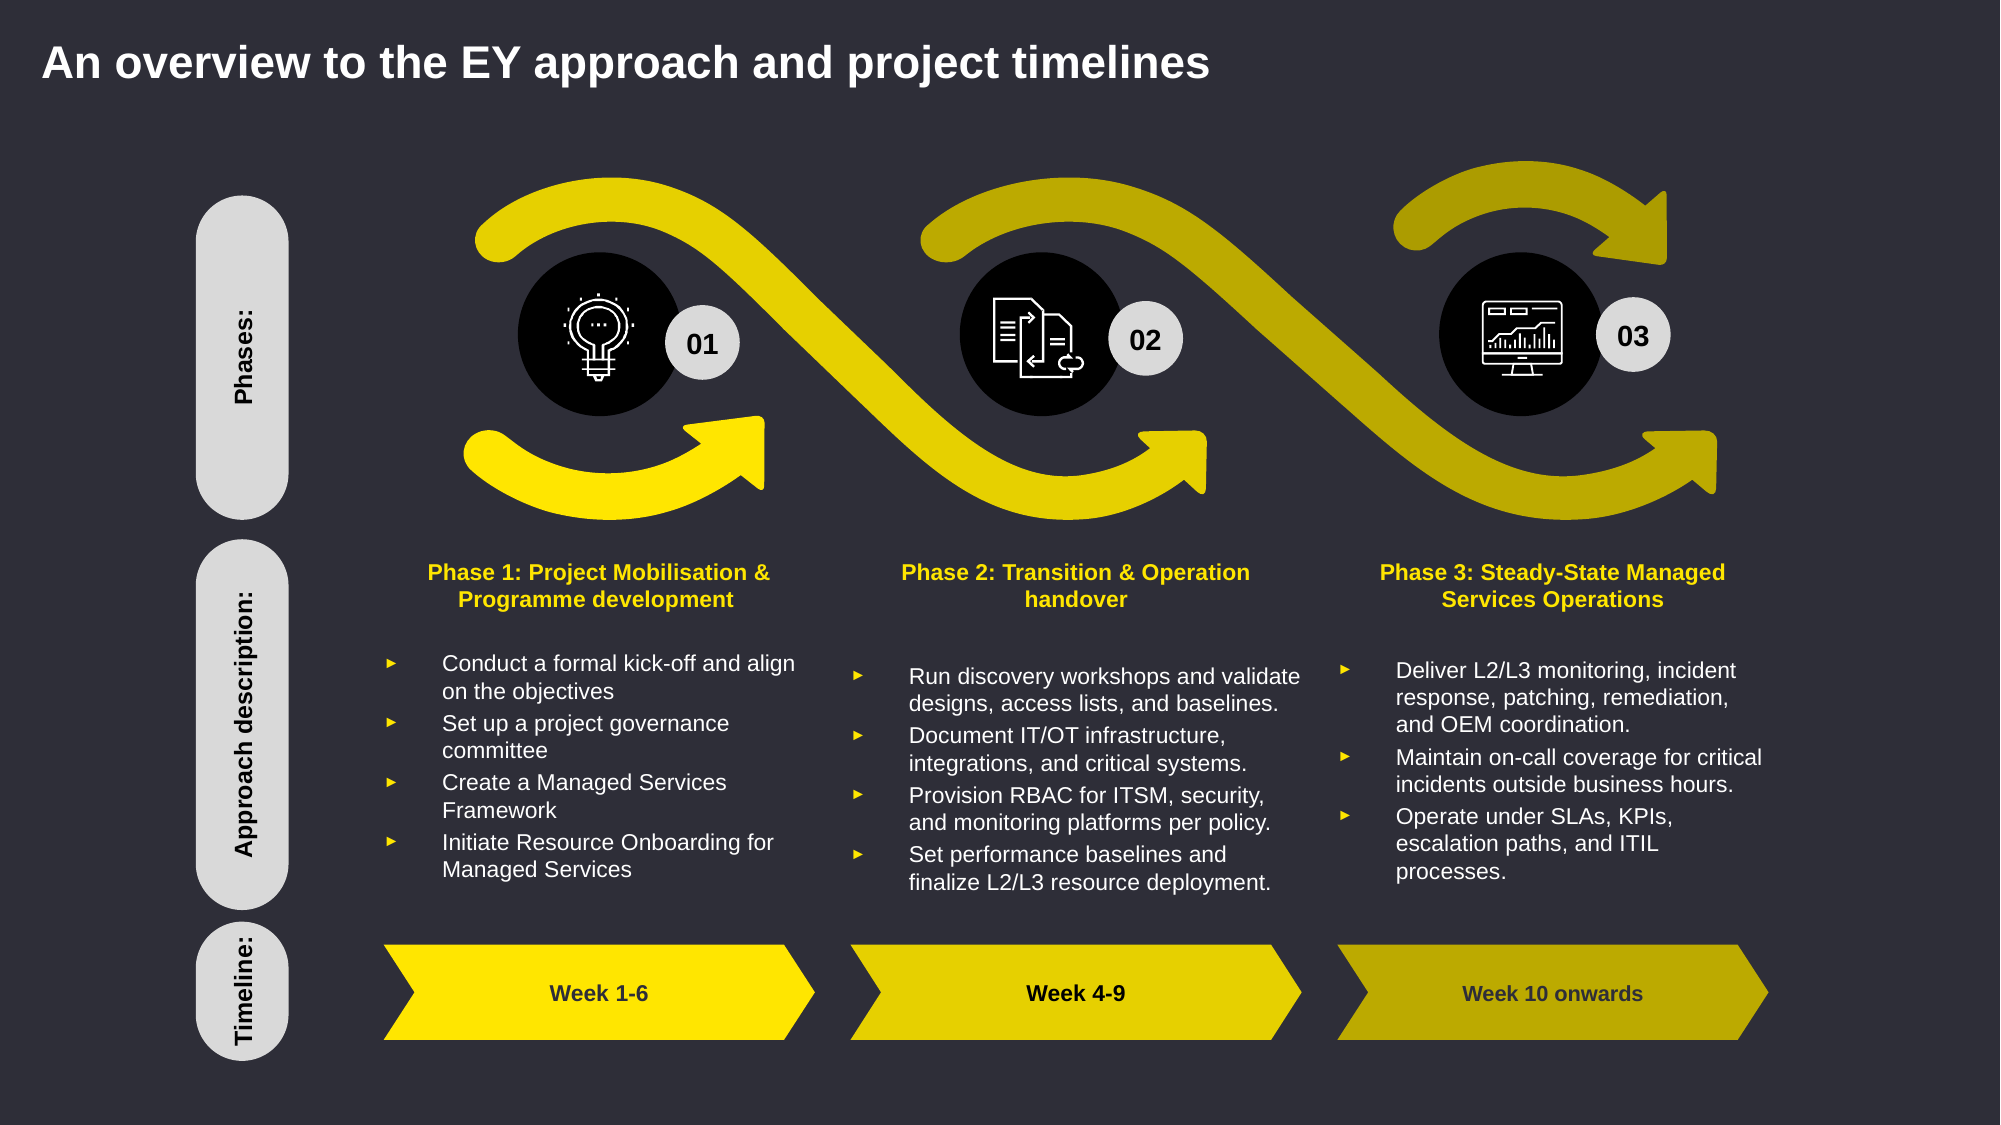

An overview to the EY approach and project timelines

Phases:

03

02
01

Approach description:
Phase 1: Project Mobilisation & Programme development

Conduct a formal kick-off and align on the objectives
Set up a project governance committee
Create a Managed Services Framework
Initiate Resource Onboarding for Managed Services

Phase 2: Transition & Operation handover

Run discovery workshops and validate designs, access lists, and baselines.
Document IT/OT infrastructure, integrations, and critical systems.
Provision RBAC for ITSM, security, and monitoring platforms per policy.
Set performance baselines and finalize L2/L3 resource deployment.
Phase 3: Steady-State Managed Services Operations

Deliver L2/L3 monitoring, incident response, patching, remediation, and OEM coordination.
Maintain on-call coverage for critical incidents outside business hours.
Operate under SLAs, KPIs, escalation paths, and ITIL processes.
Timeline:
Week 1-6
Week 4-9
Week 10 onwards